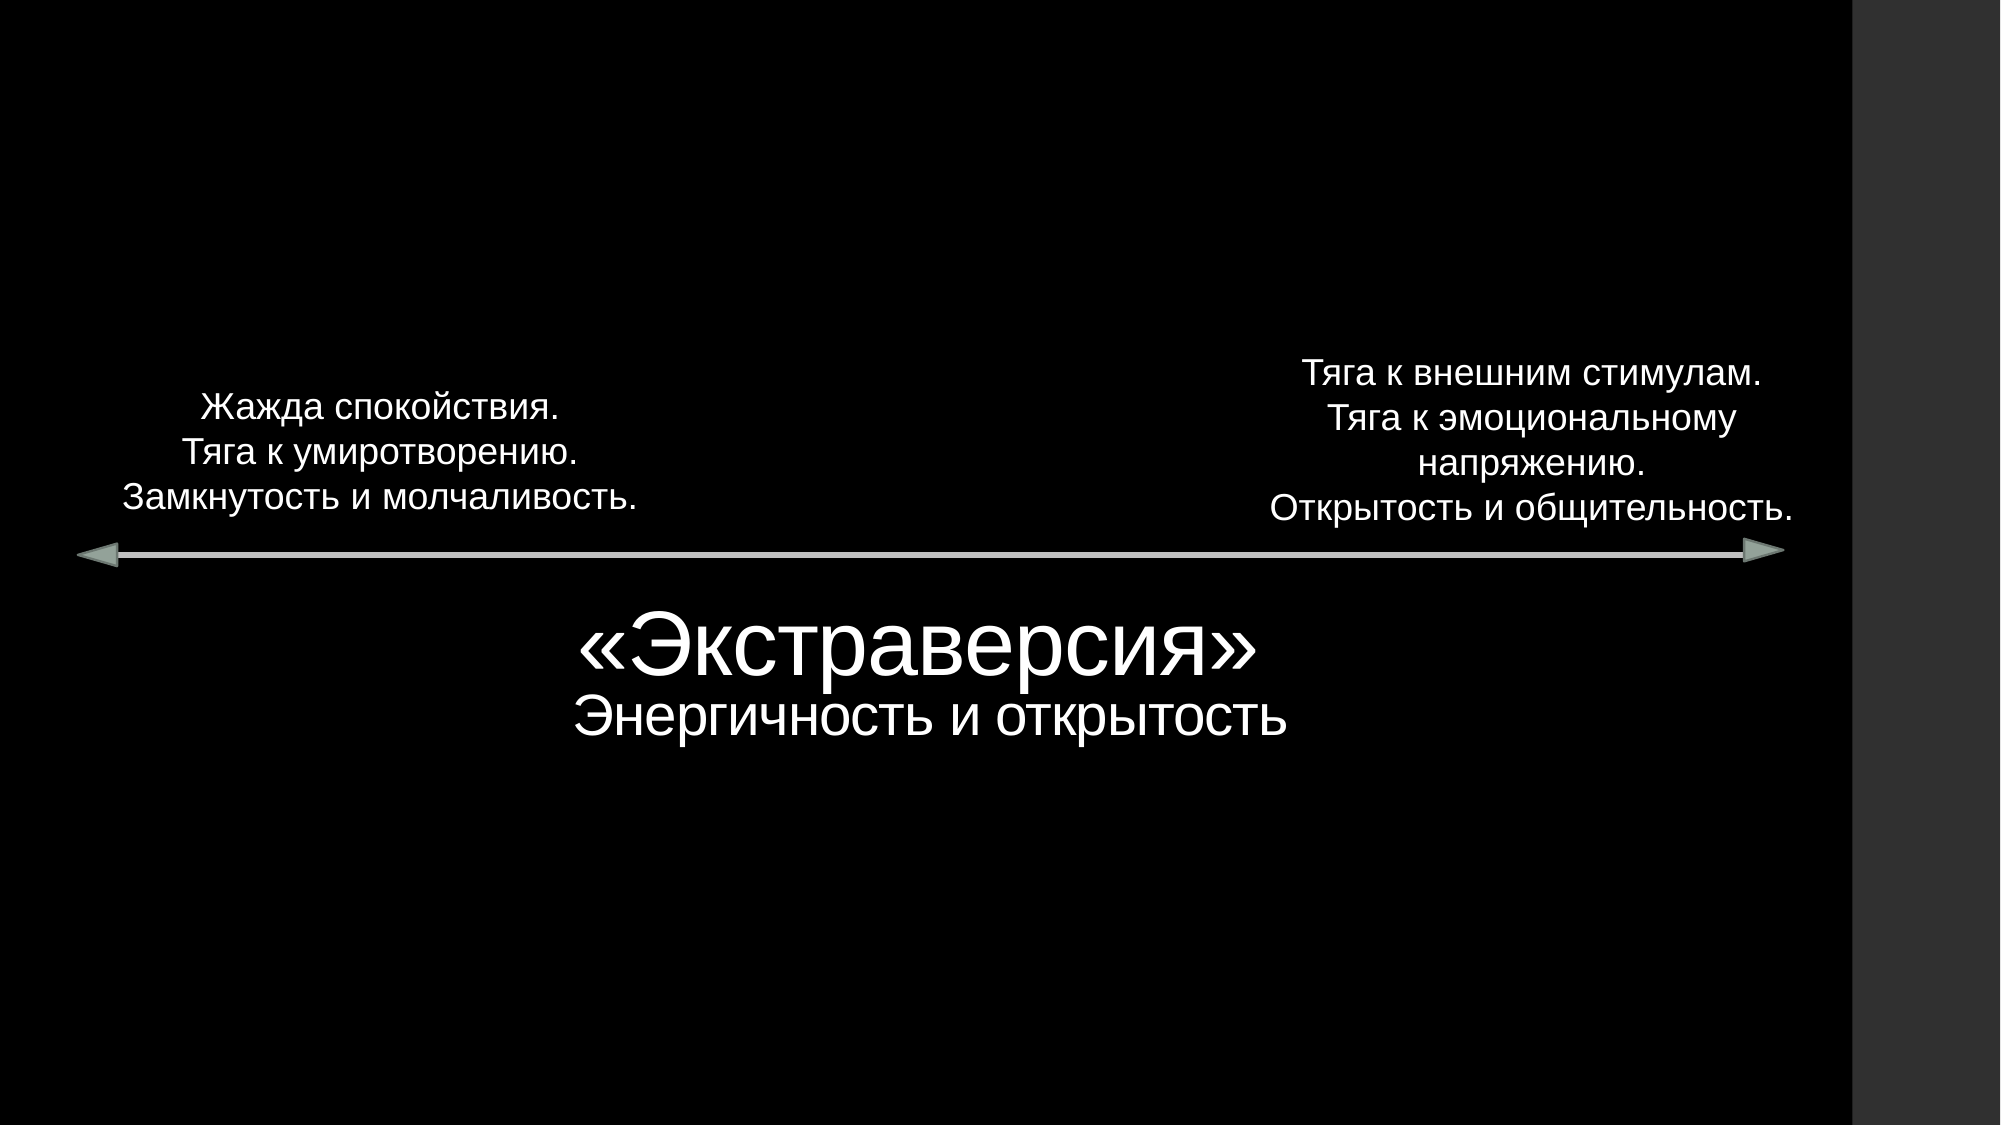

Тяга к внешним стимулам.
Тяга к эмоциональному напряжению.
Открытость и общительность.
Жажда спокойствия.
Тяга к умиротворению.
Замкнутость и молчаливость.

# «Экстраверсия»
Энергичность и открытость